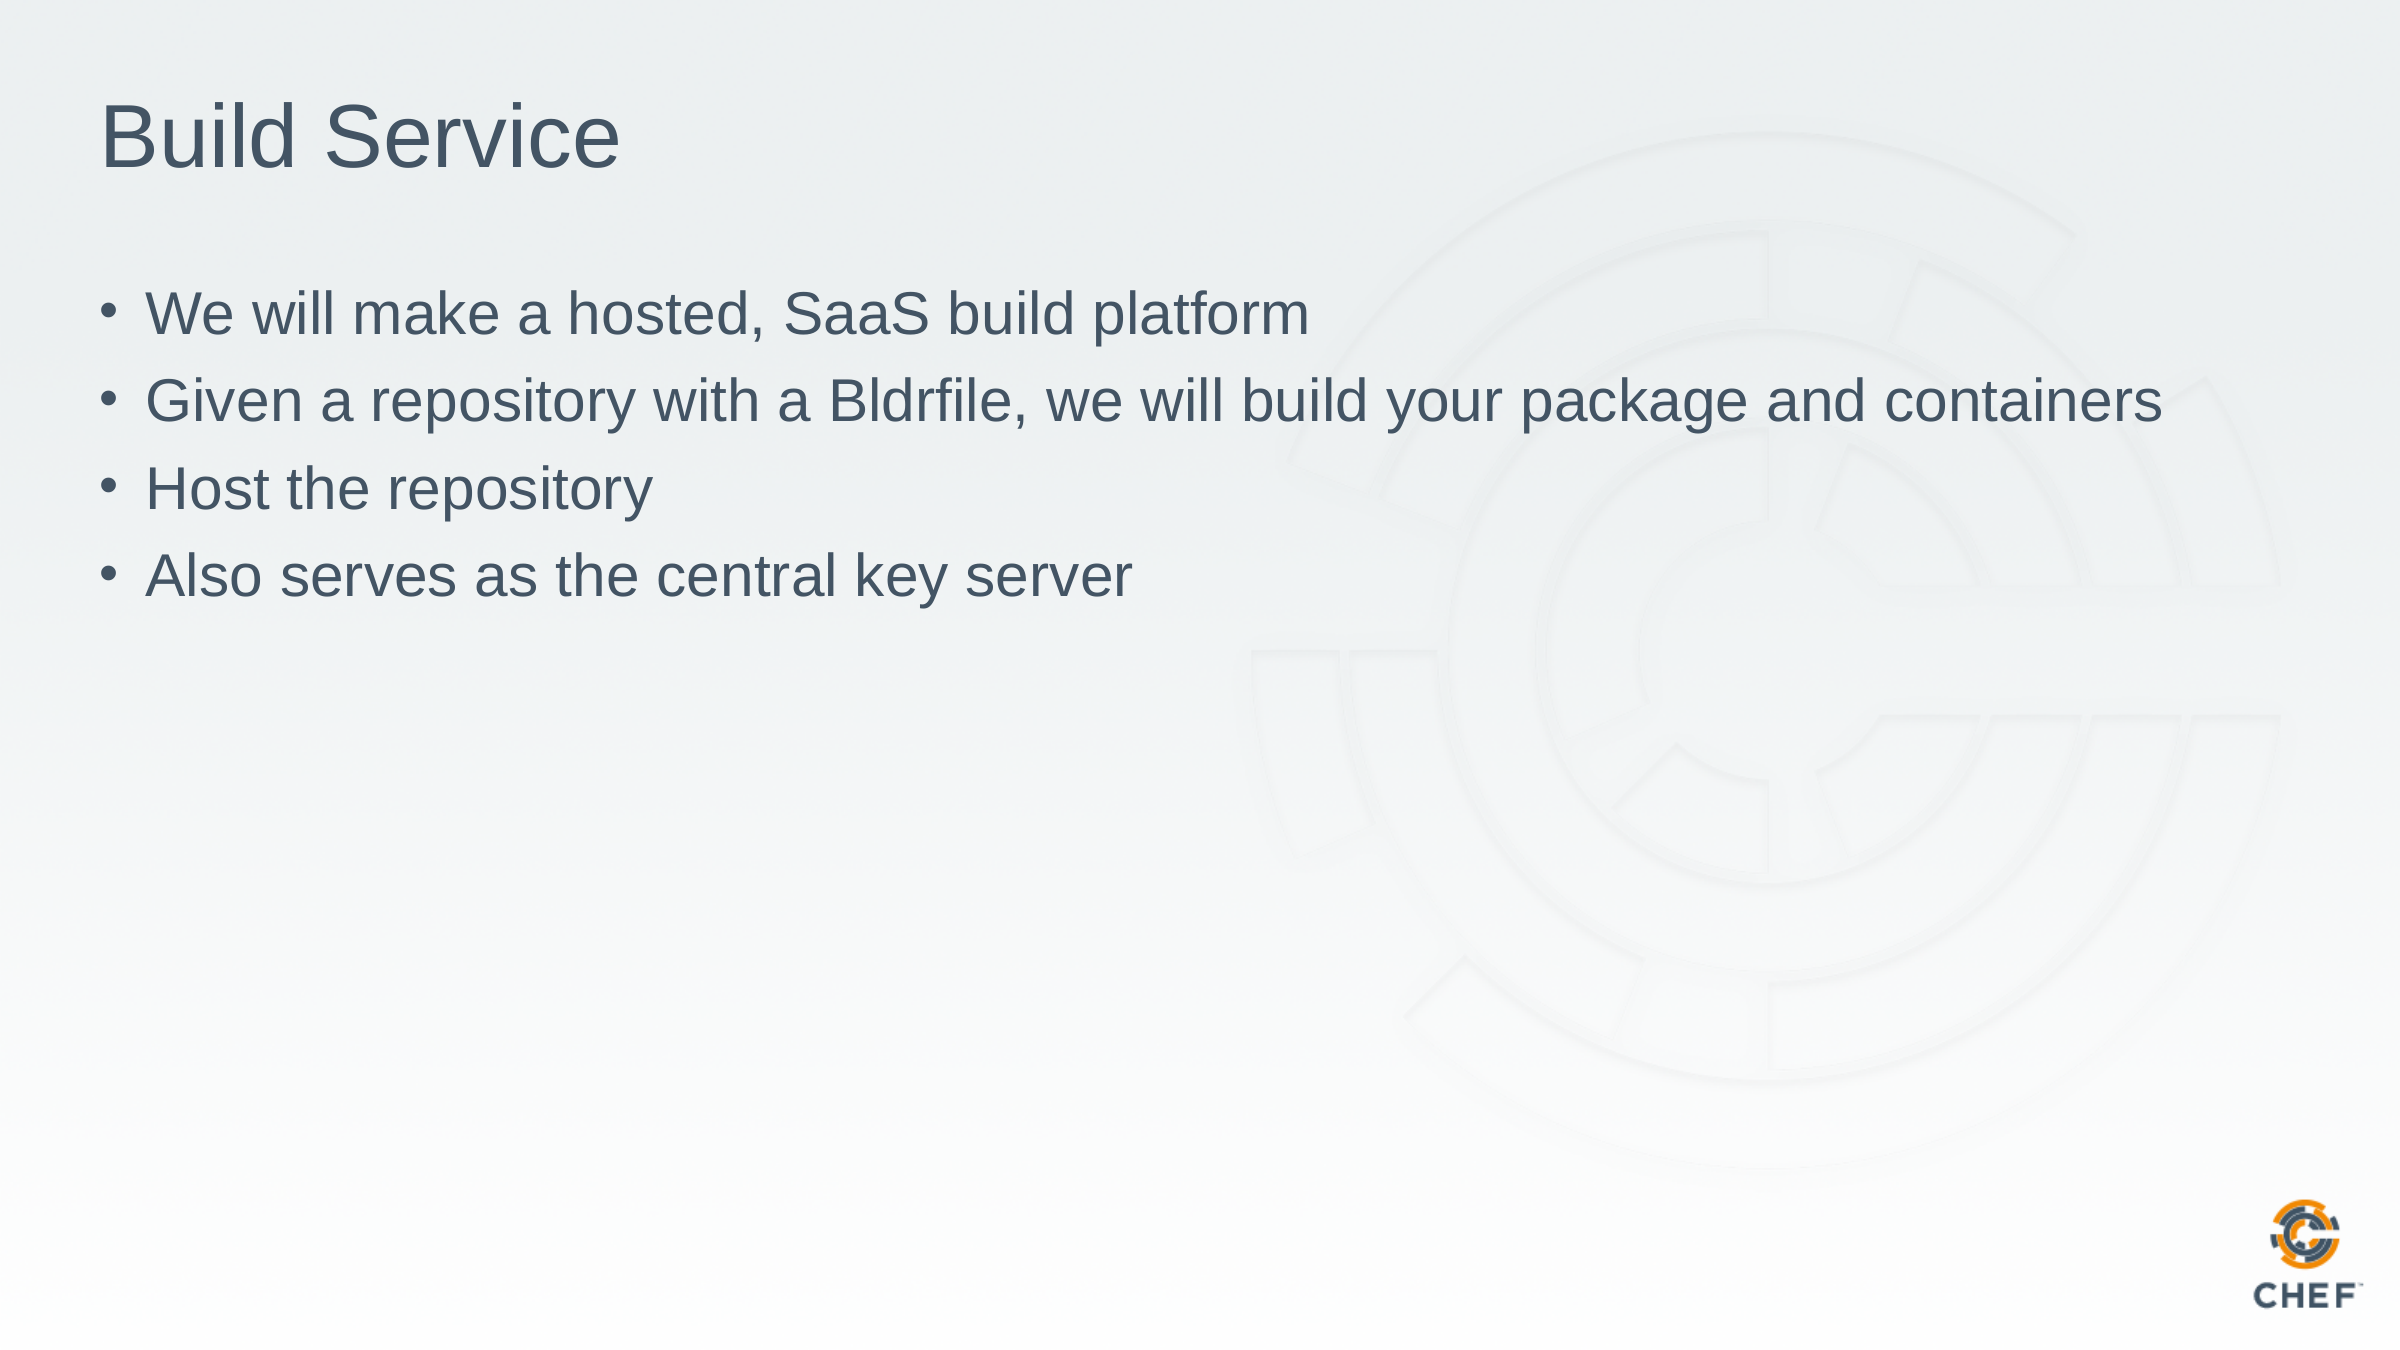

# Build Service
We will make a hosted, SaaS build platform
Given a repository with a Bldrfile, we will build your package and containers
Host the repository
Also serves as the central key server